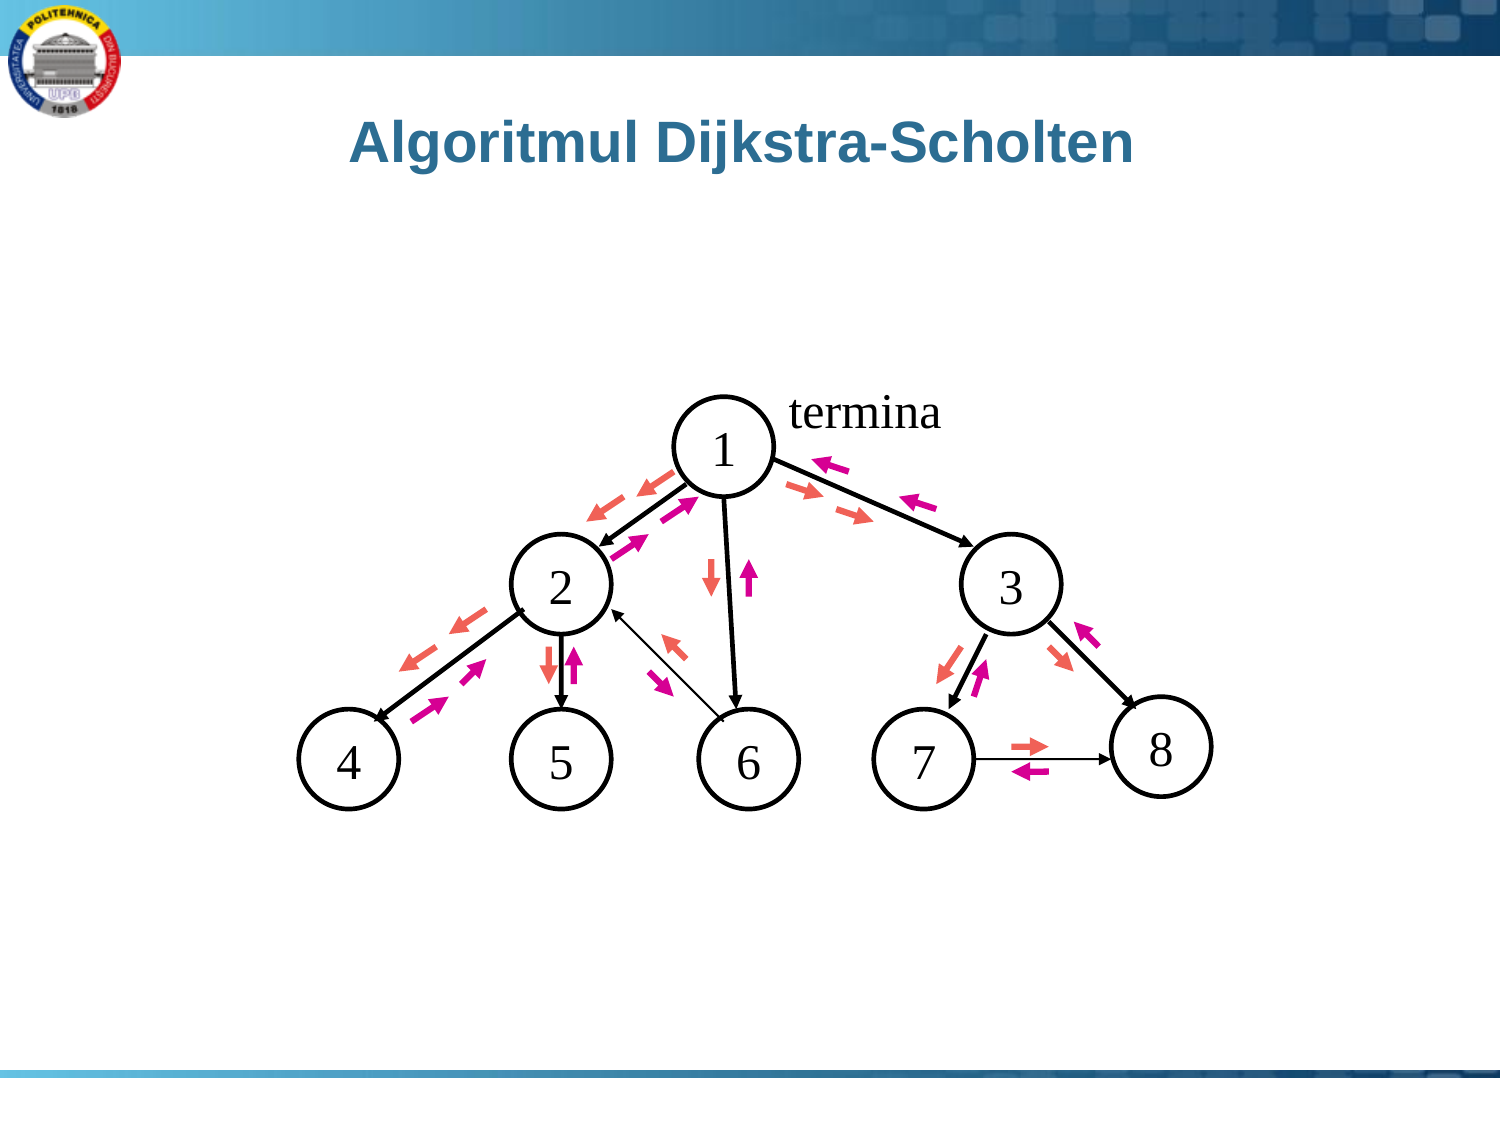

# Algoritmul Dijkstra-Scholten
termina
1

2

3

8
4
5
6
7